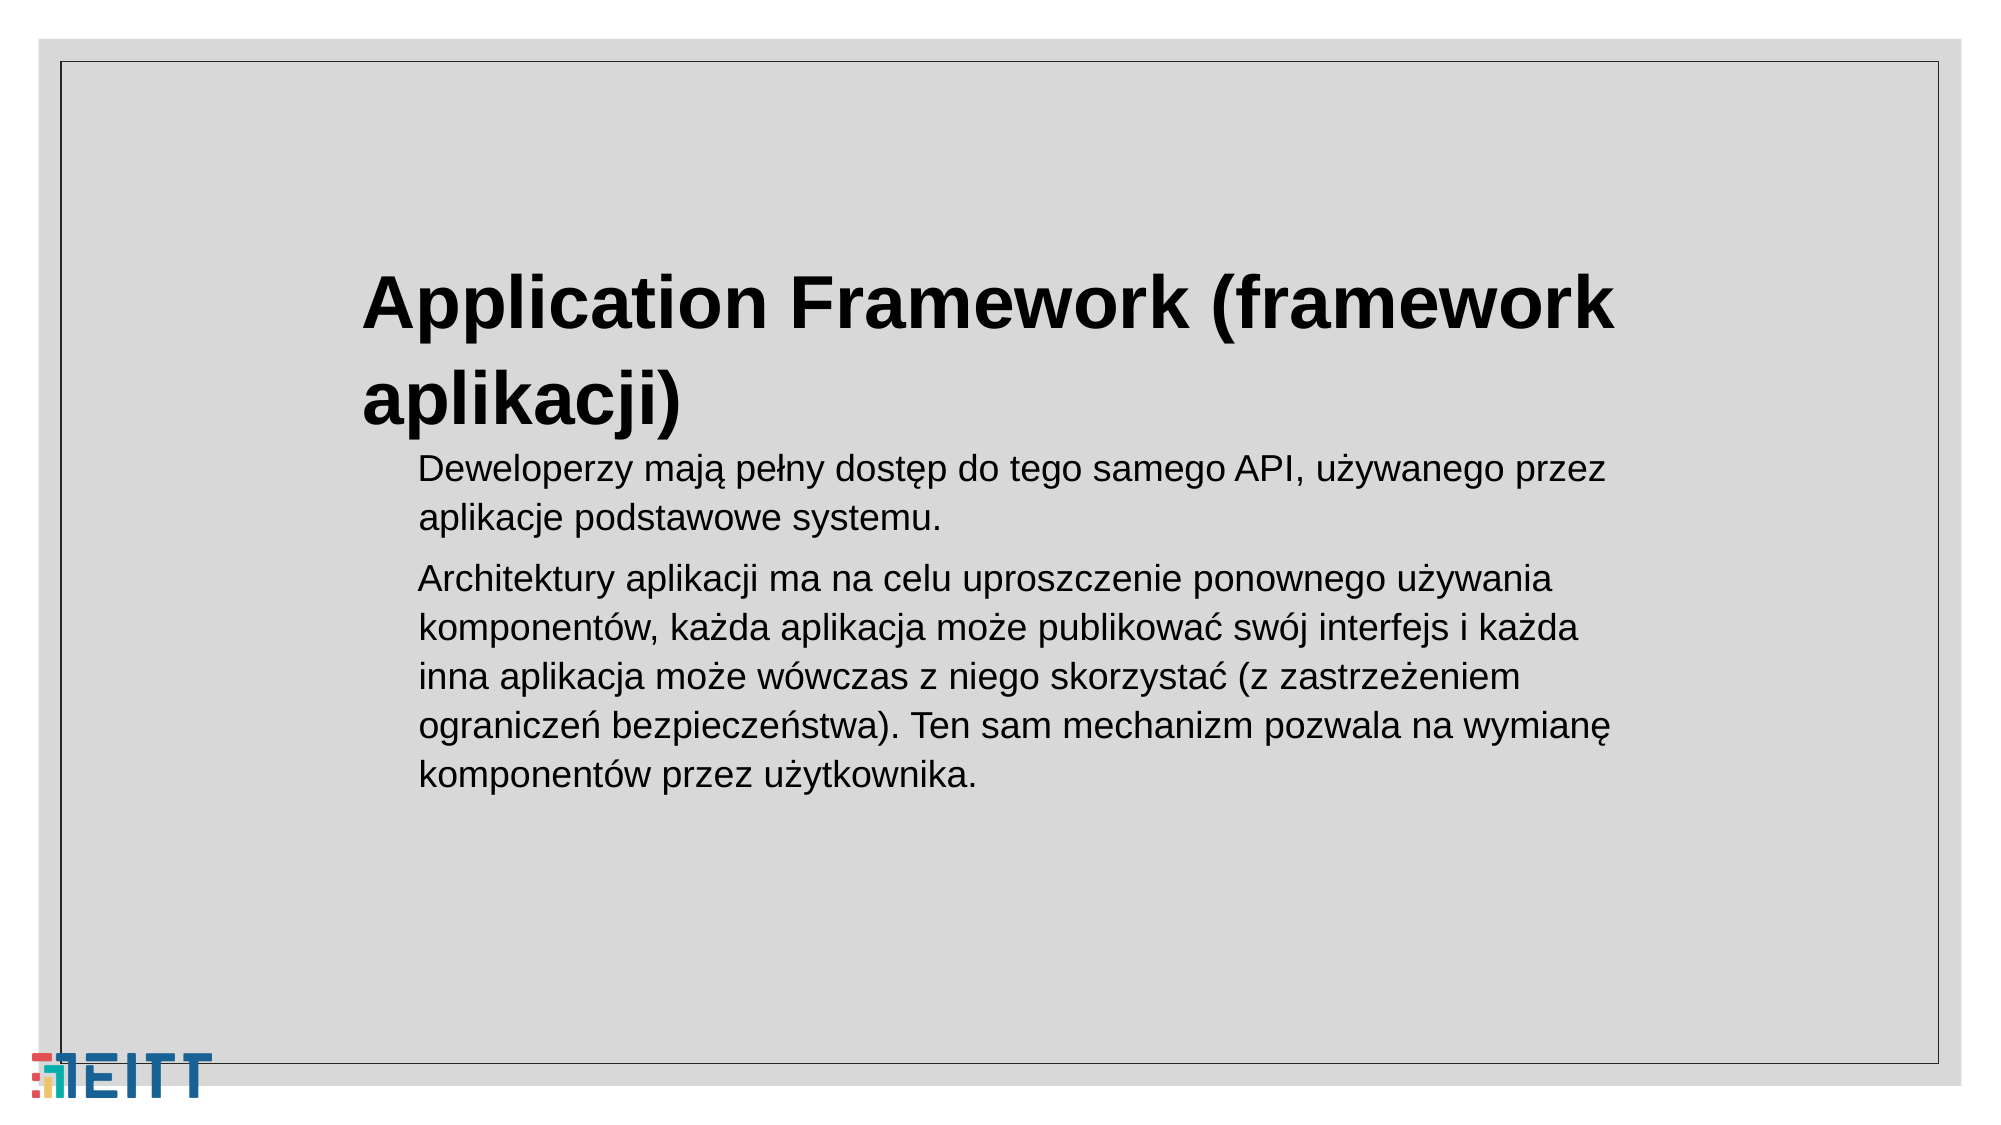

Application Framework (framework aplikacji)
Deweloperzy mają pełny dostęp do tego samego API, używanego przez aplikacje podstawowe systemu.
Architektury aplikacji ma na celu uproszczenie ponownego używania komponentów, każda aplikacja może publikować swój interfejs i każda inna aplikacja może wówczas z niego skorzystać (z zastrzeżeniem ograniczeń bezpieczeństwa). Ten sam mechanizm pozwala na wymianę komponentów przez użytkownika.